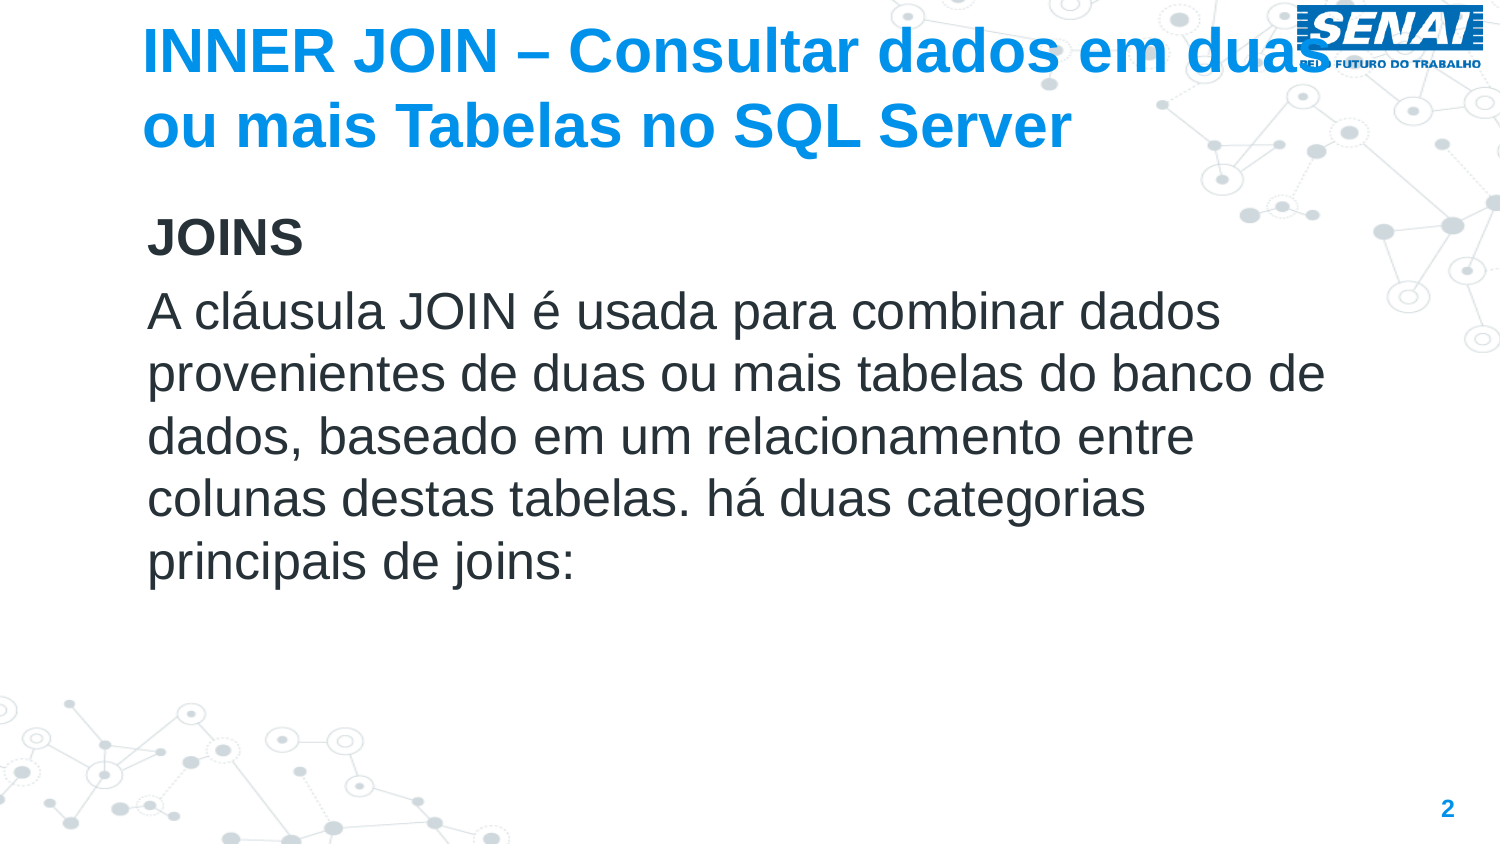

# INNER JOIN – Consultar dados em duas ou mais Tabelas no SQL Server
JOINS
A cláusula JOIN é usada para combinar dados provenientes de duas ou mais tabelas do banco de dados, baseado em um relacionamento entre colunas destas tabelas. há duas categorias principais de joins:
2